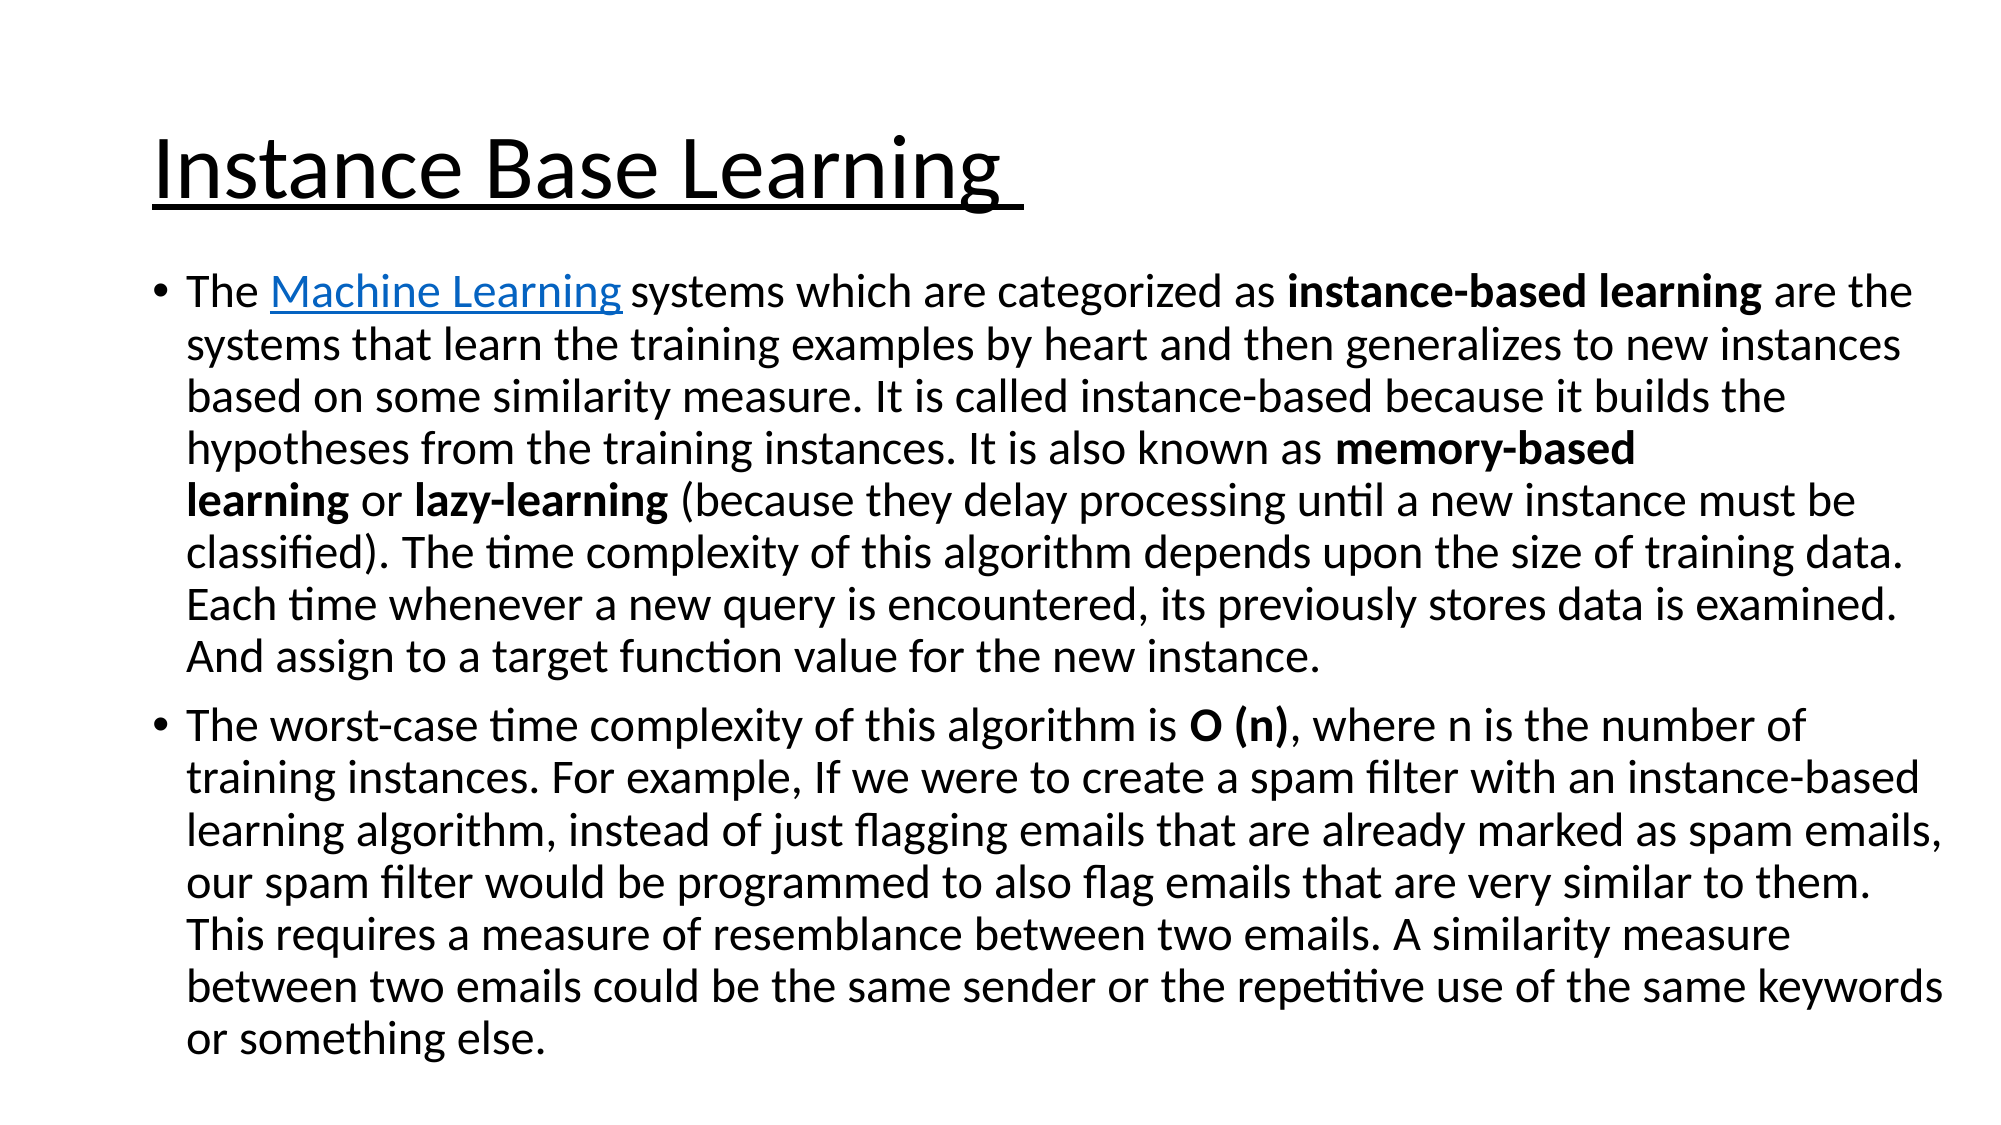

# Instance Base Learning
The Machine Learning systems which are categorized as instance-based learning are the systems that learn the training examples by heart and then generalizes to new instances based on some similarity measure. It is called instance-based because it builds the hypotheses from the training instances. It is also known as memory-based learning or lazy-learning (because they delay processing until a new instance must be classified). The time complexity of this algorithm depends upon the size of training data. Each time whenever a new query is encountered, its previously stores data is examined. And assign to a target function value for the new instance.
The worst-case time complexity of this algorithm is O (n), where n is the number of training instances. For example, If we were to create a spam filter with an instance-based learning algorithm, instead of just flagging emails that are already marked as spam emails, our spam filter would be programmed to also flag emails that are very similar to them. This requires a measure of resemblance between two emails. A similarity measure between two emails could be the same sender or the repetitive use of the same keywords or something else.